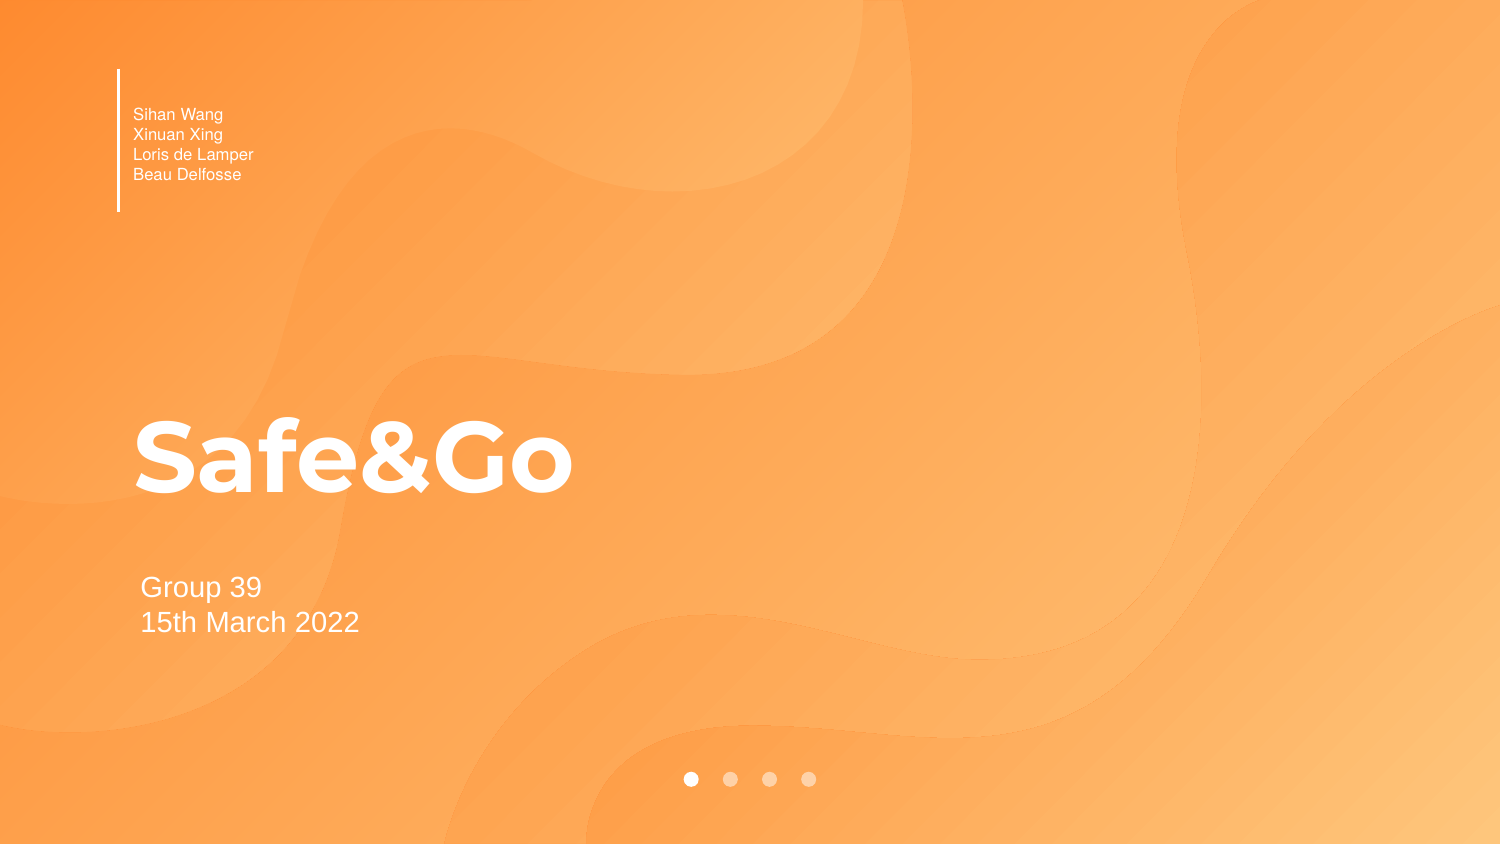

Sihan Wang
Xinuan Xing
Loris de Lamper
Beau Delfosse
# Safe&Go
Group 39
15th March 2022